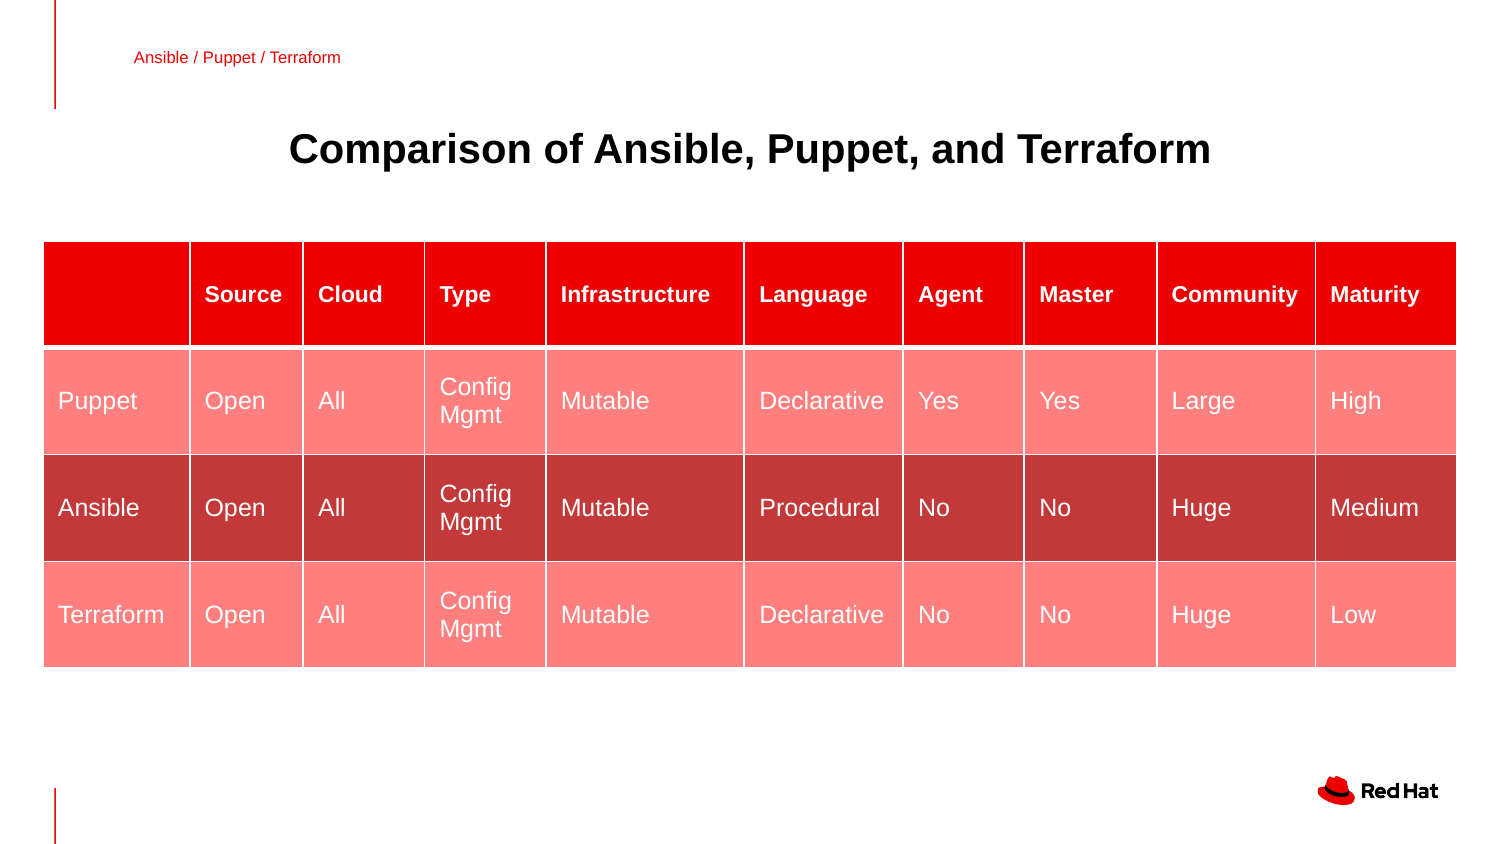

Ansible / Puppet / Terraform
# Comparison of Ansible, Puppet, and Terraform
|  | Source | Cloud | Type | Infrastructure | Language | Agent | Master | Community | Maturity |
| --- | --- | --- | --- | --- | --- | --- | --- | --- | --- |
| Puppet | Open | All | Config Mgmt | Mutable | Declarative | Yes | Yes | Large | High |
| Ansible | Open | All | Config Mgmt | Mutable | Procedural | No | No | Huge | Medium |
| Terraform | Open | All | Config Mgmt | Mutable | Declarative | No | No | Huge | Low |